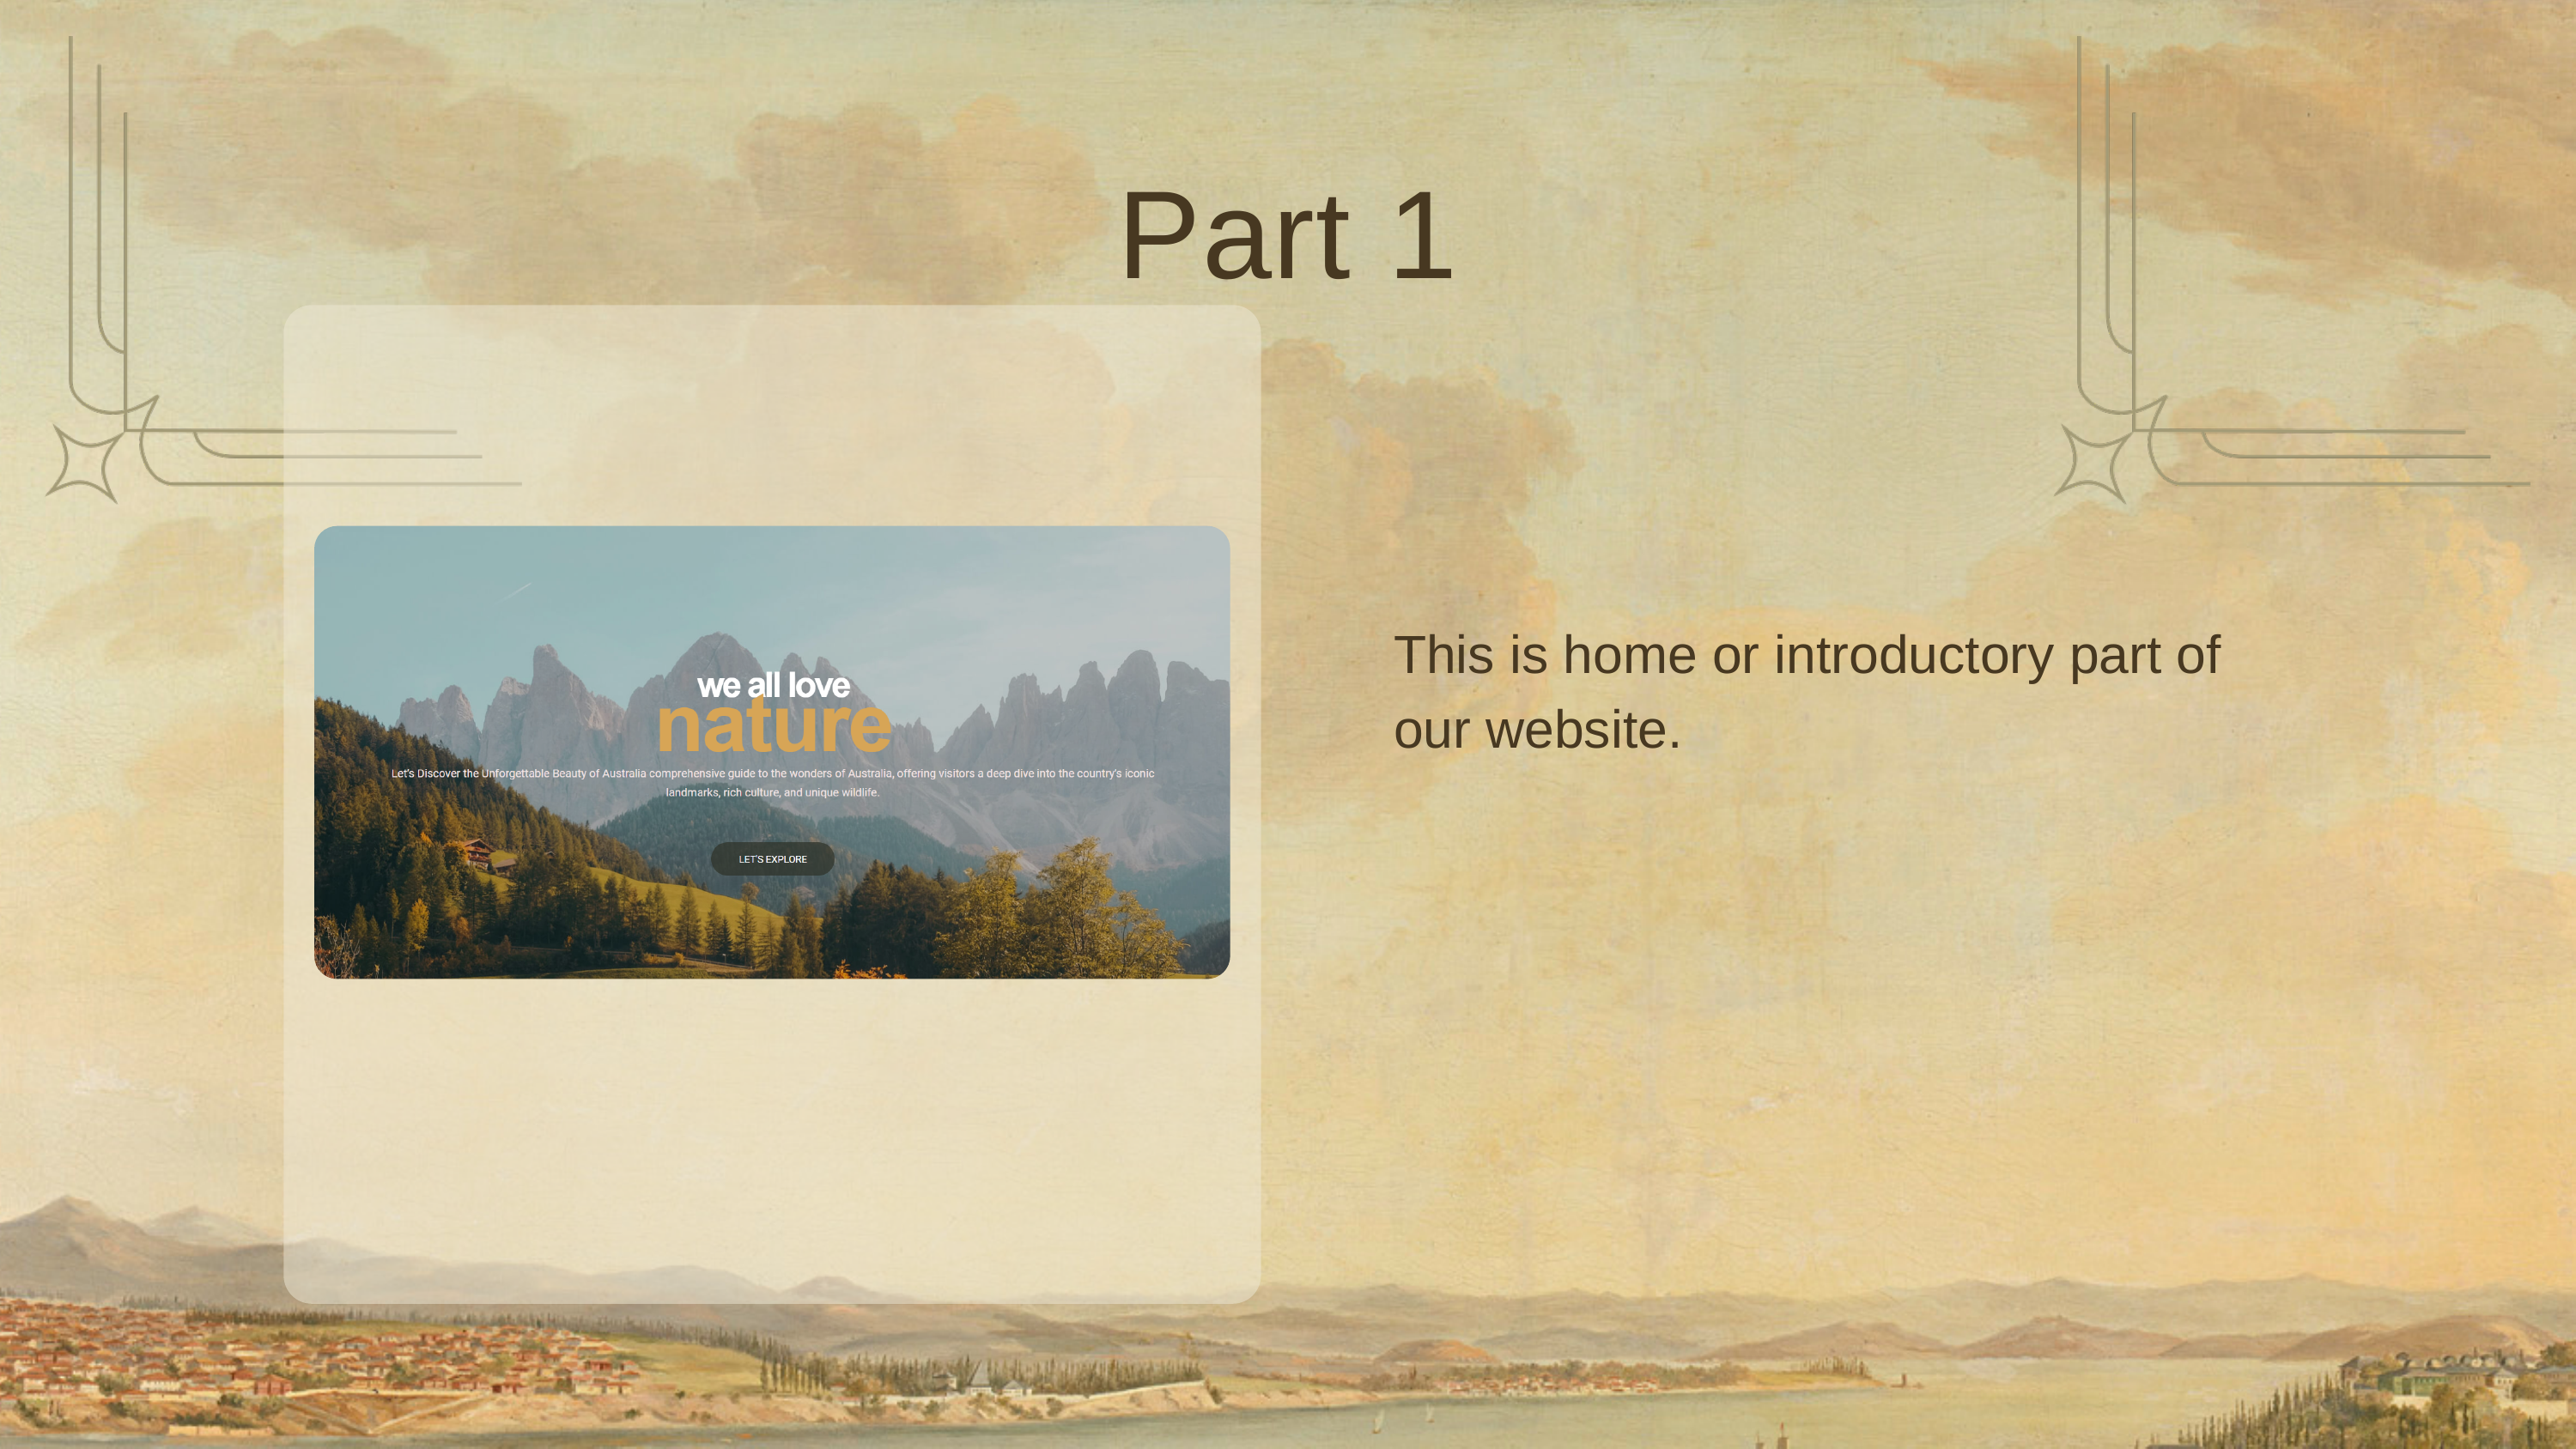

Part 1

This is home or introductory part of our website.